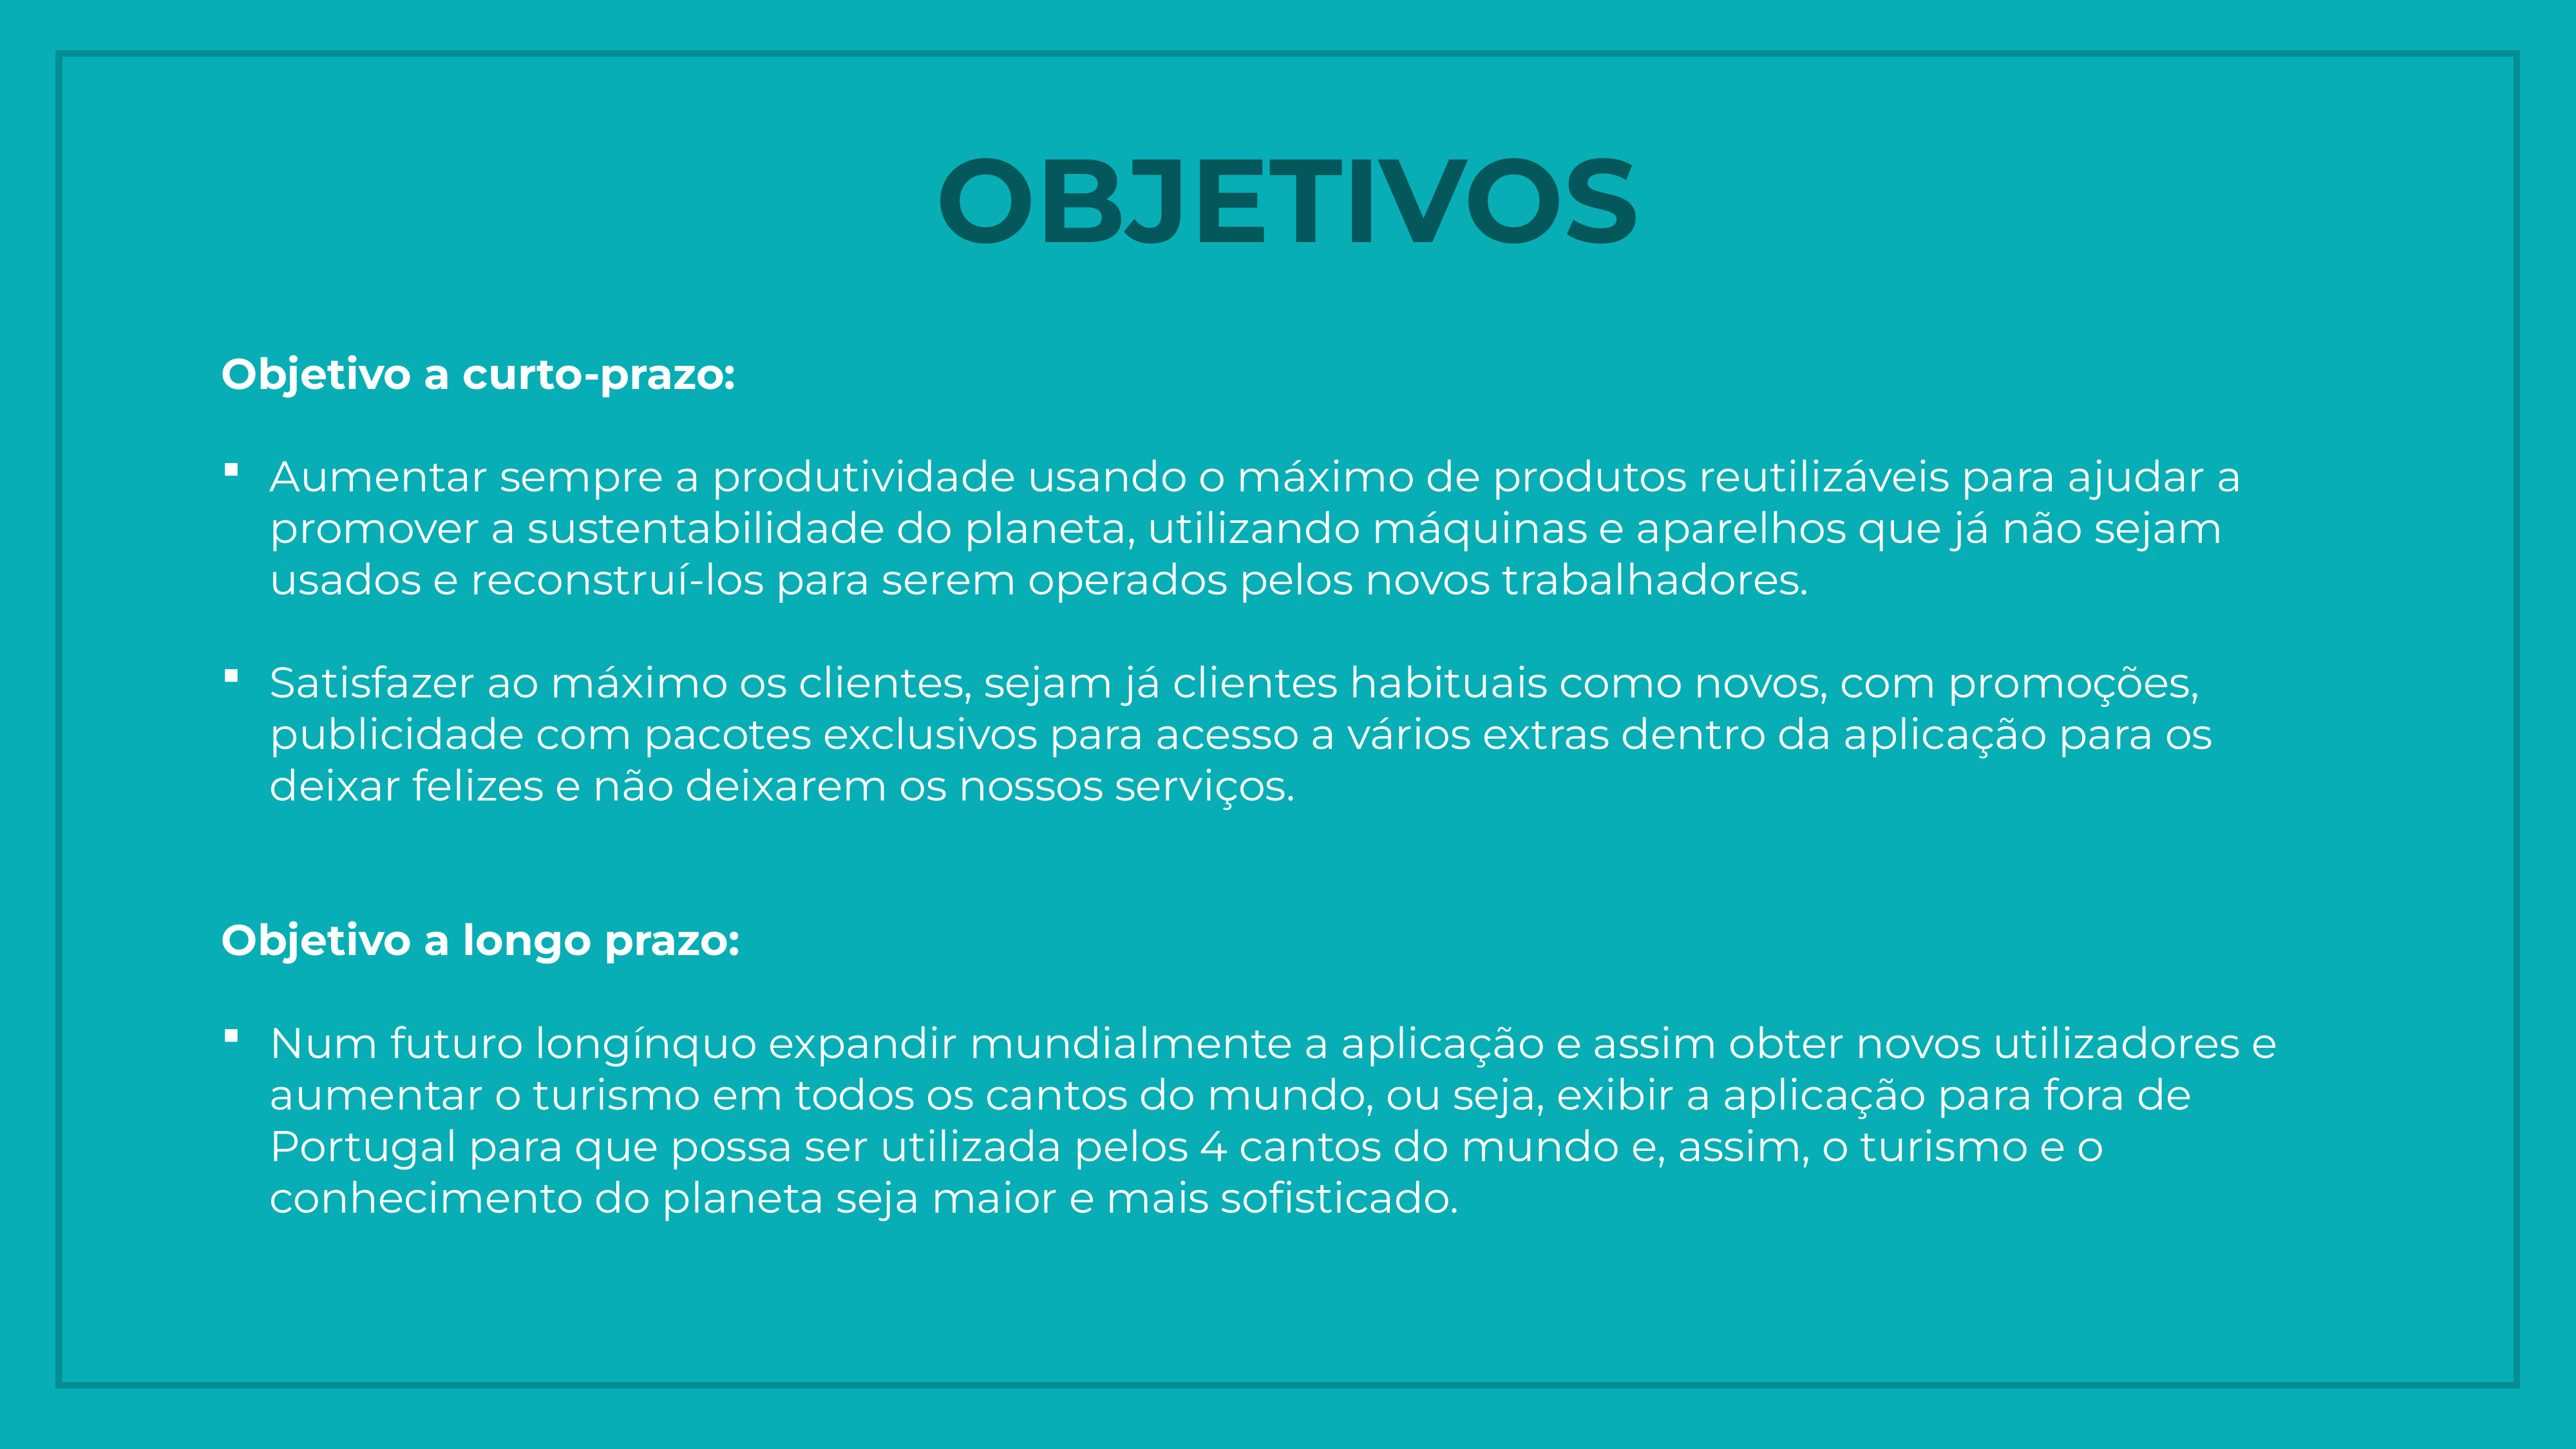

OBJETIVOS
Objetivo a curto-prazo:

Aumentar sempre a produtividade usando o máximo de produtos reutilizáveis para ajudar a promover a sustentabilidade do planeta, utilizando máquinas e aparelhos que já não sejam usados e reconstruí-los para serem operados pelos novos trabalhadores.

Satisfazer ao máximo os clientes, sejam já clientes habituais como novos, com promoções, publicidade com pacotes exclusivos para acesso a vários extras dentro da aplicação para os deixar felizes e não deixarem os nossos serviços.

Objetivo a longo prazo:

Num futuro longínquo expandir mundialmente a aplicação e assim obter novos utilizadores e aumentar o turismo em todos os cantos do mundo, ou seja, exibir a aplicação para fora de Portugal para que possa ser utilizada pelos 4 cantos do mundo e, assim, o turismo e o conhecimento do planeta seja maior e mais sofisticado.